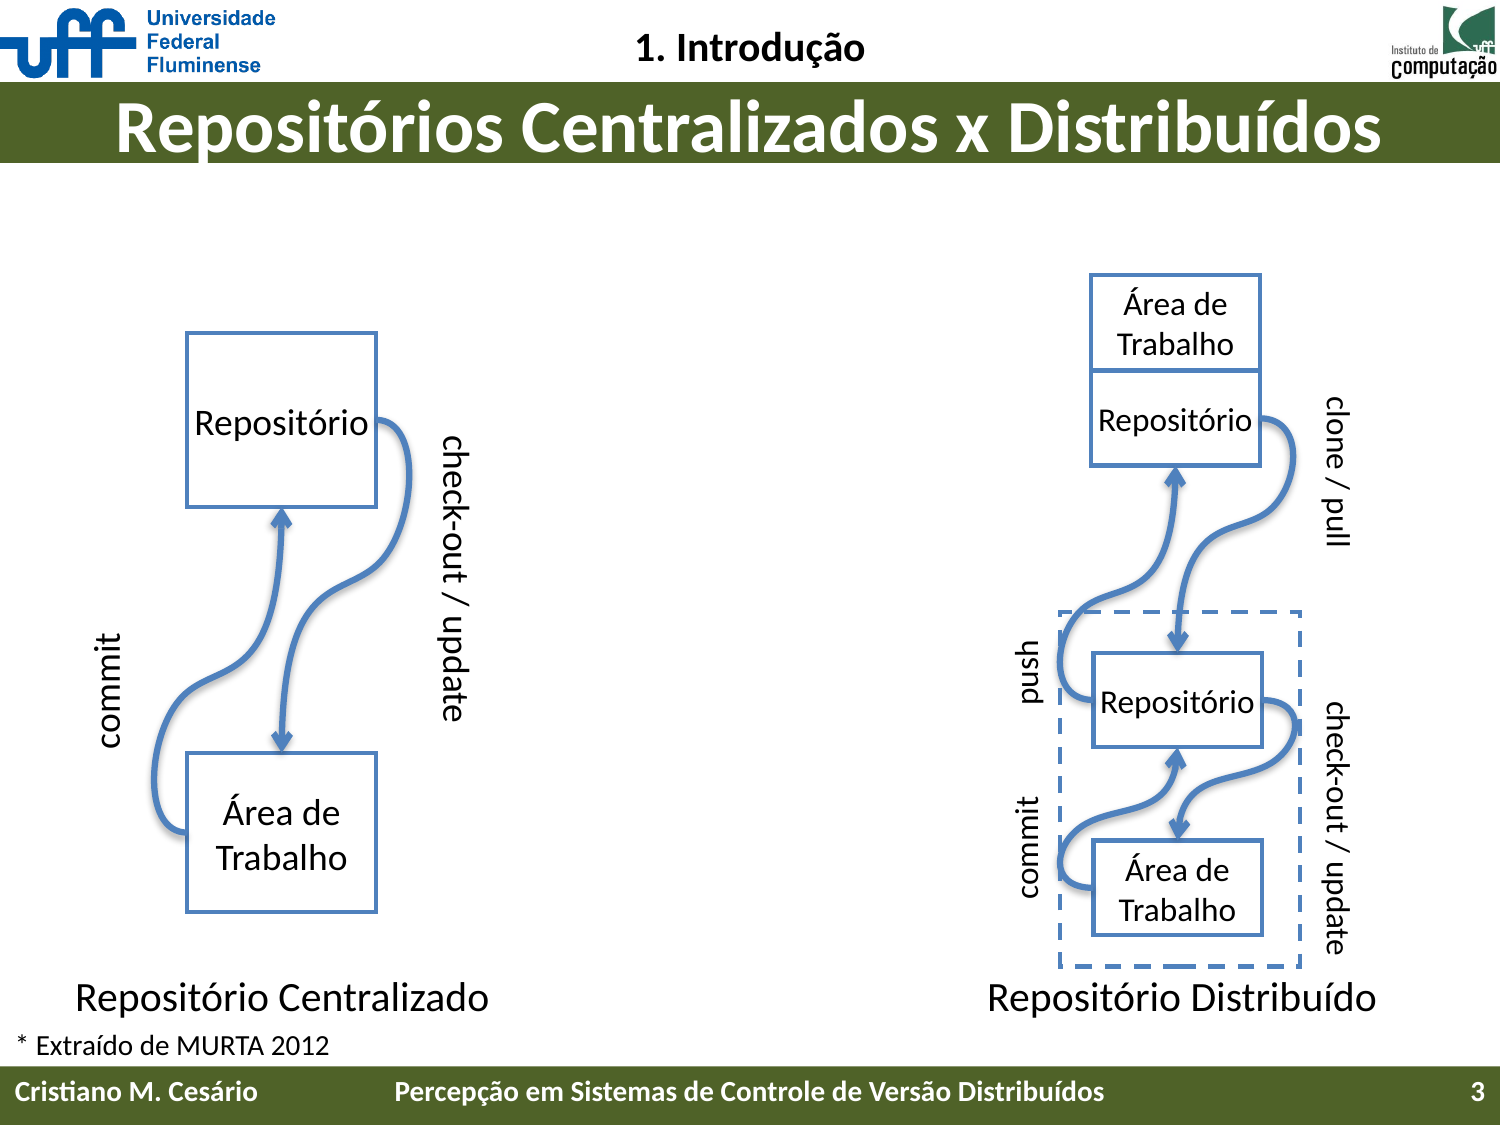

1. Introdução
# Repositórios Centralizados x Distribuídos
Área de Trabalho
Repositório
clone / pull

push
Repositório
check-out / update
commit
Área de Trabalho
Repositório
check-out / update
commit
Área de Trabalho
Repositório Centralizado
Repositório Distribuído
* Extraído de MURTA 2012
Cristiano M. Cesário
Percepção em Sistemas de Controle de Versão Distribuídos
3